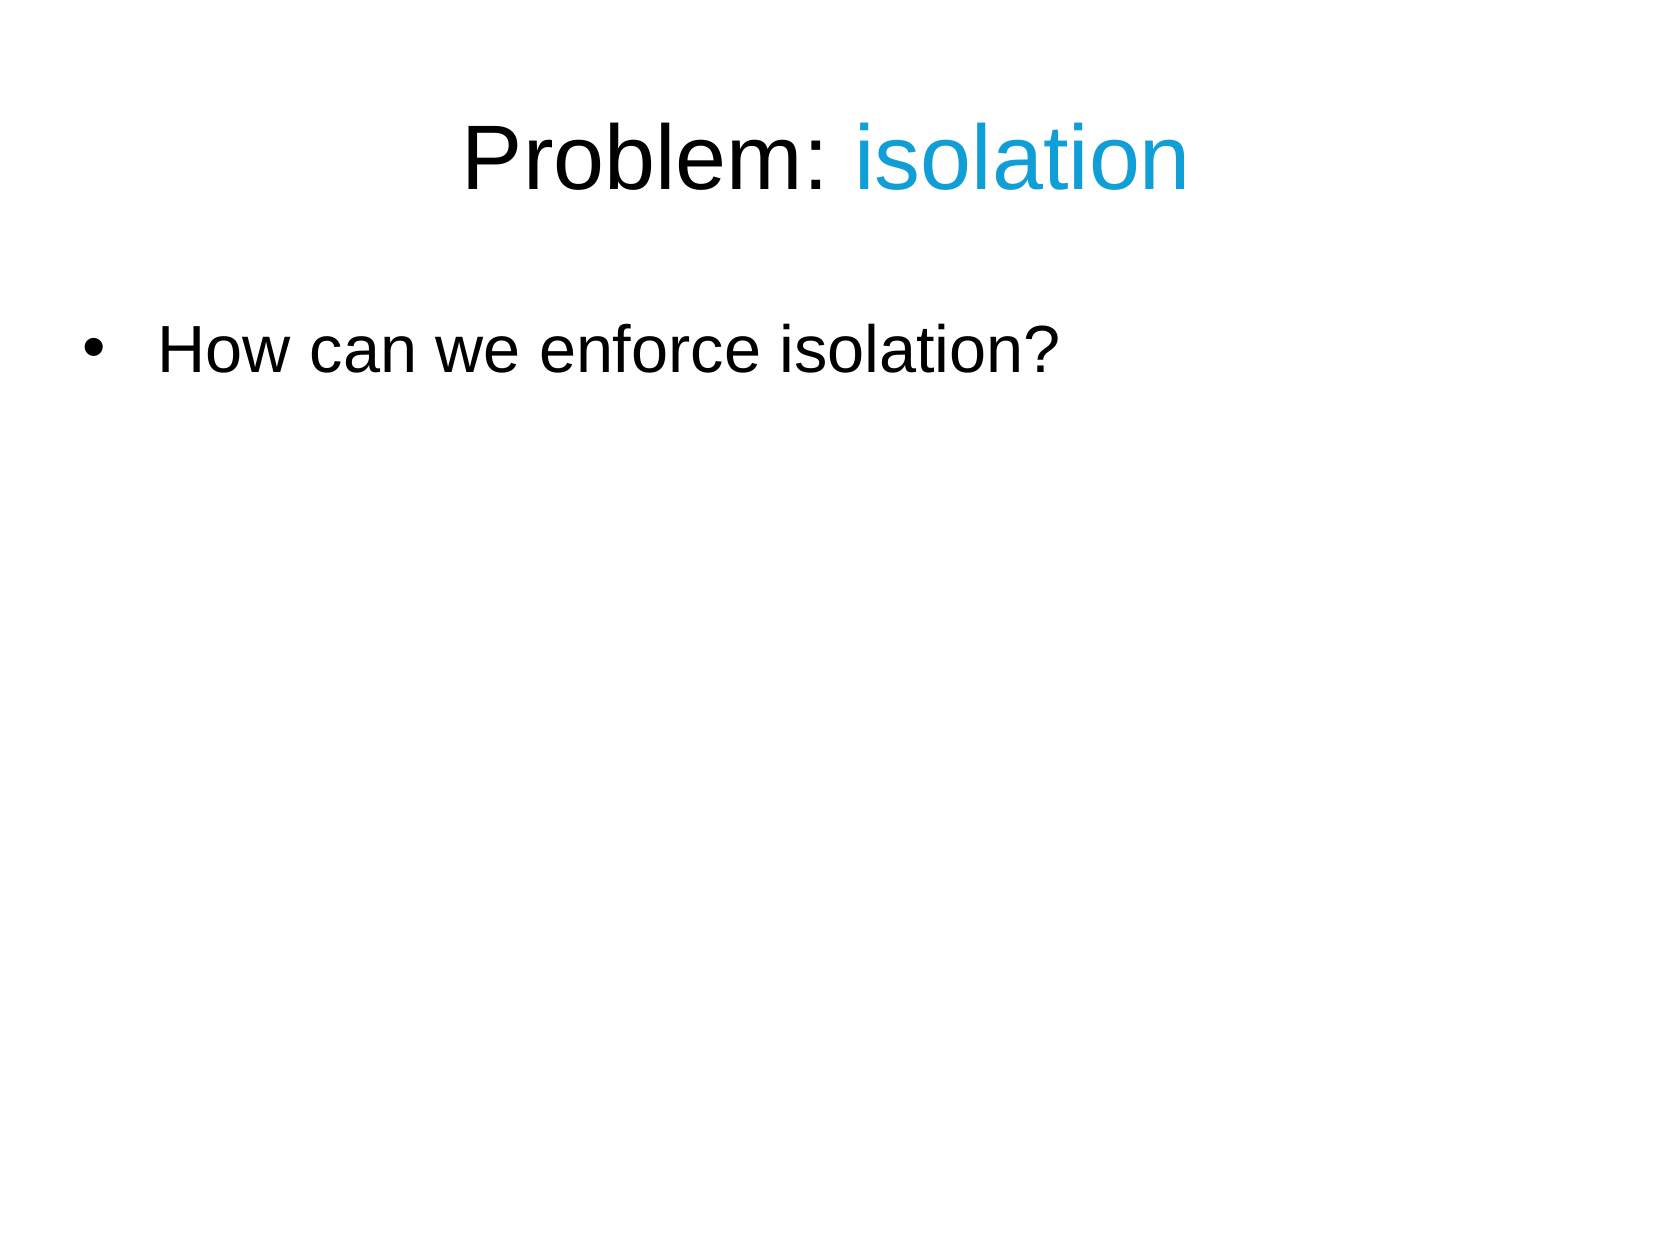

Problem: isolation
How can we enforce isolation?